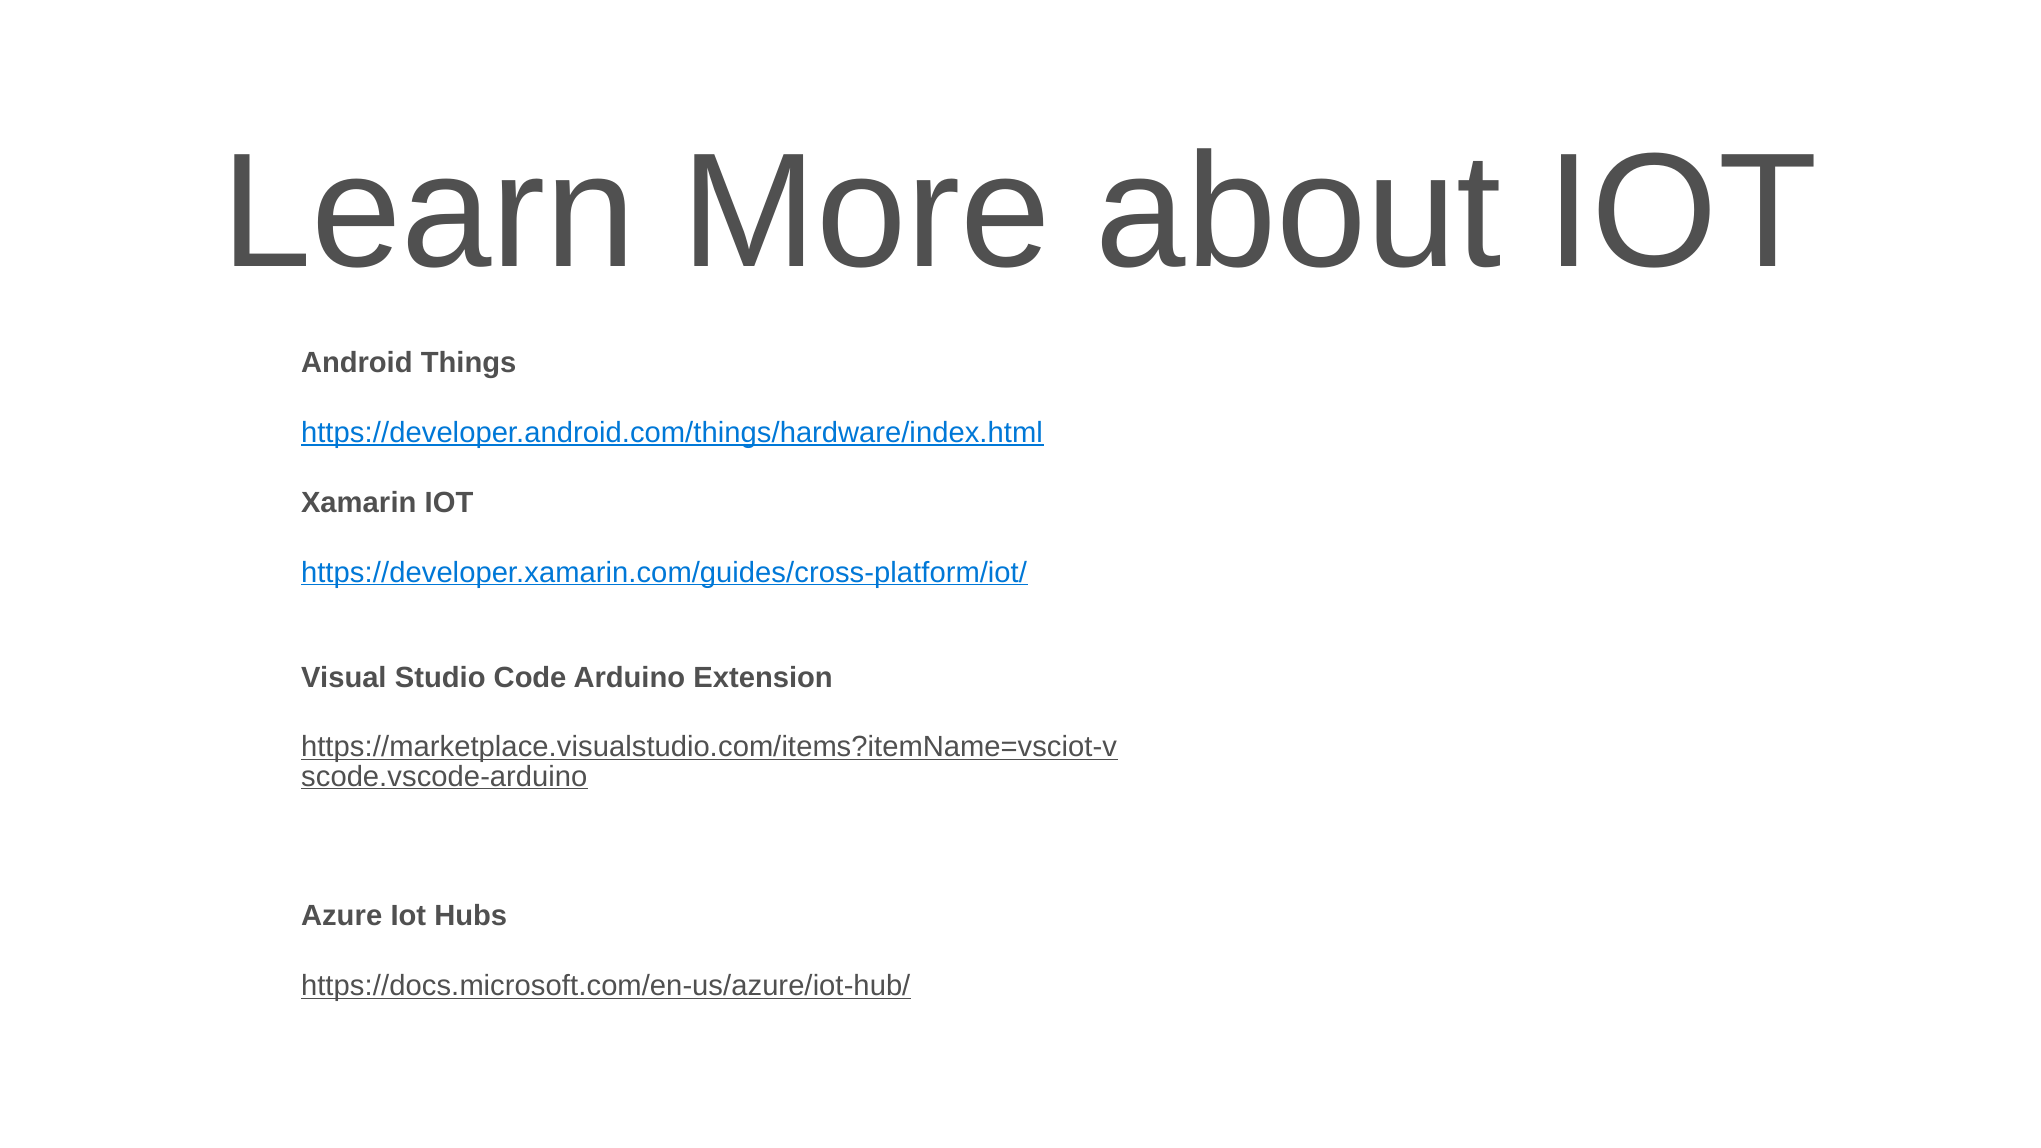

Learn More about IOT
Android Things

https://developer.android.com/things/hardware/index.html

Xamarin IOT

https://developer.xamarin.com/guides/cross-platform/iot/

Visual Studio Code Arduino Extension

https://marketplace.visualstudio.com/items?itemName=vsciot-vscode.vscode-arduino

Azure Iot Hubs

https://docs.microsoft.com/en-us/azure/iot-hub/